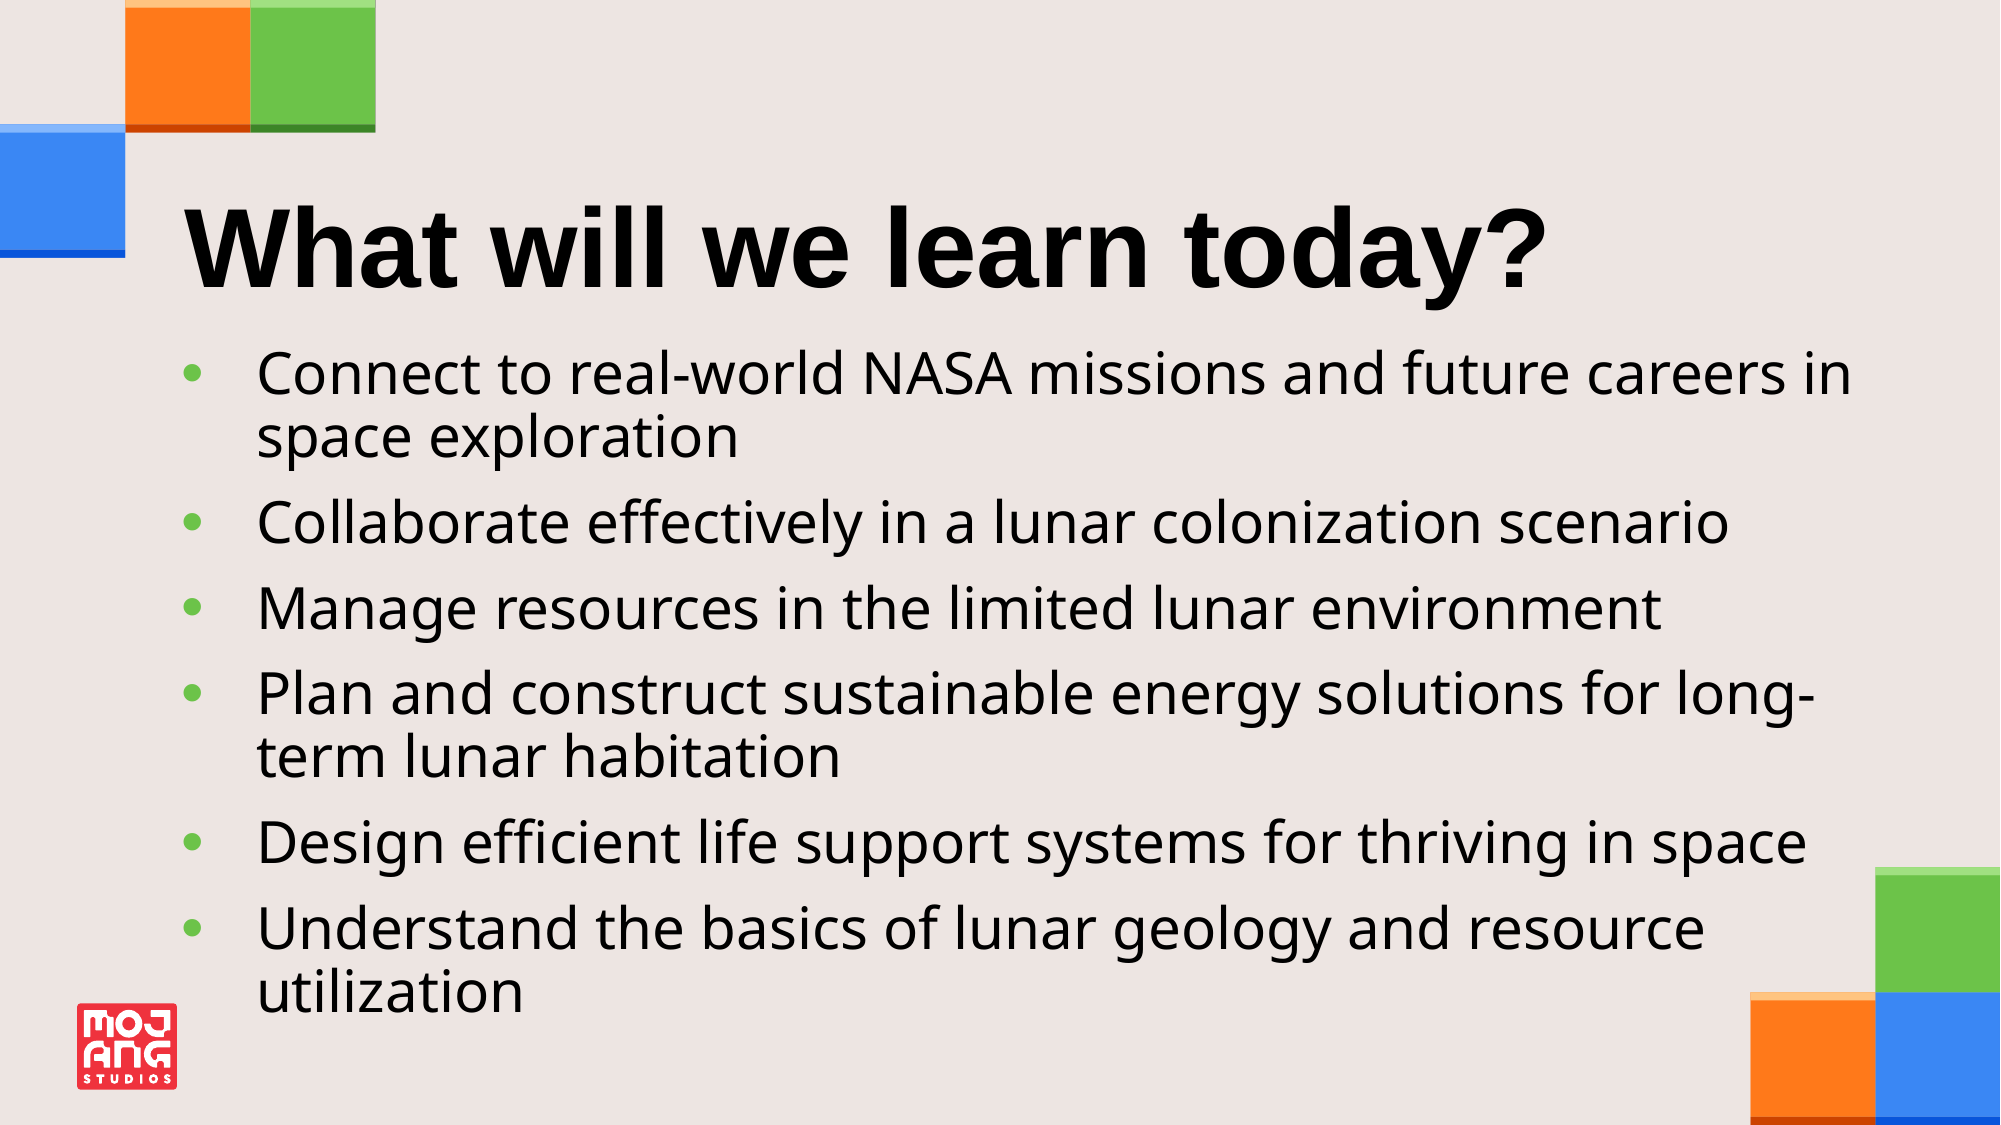

# What will we learn today?
Connect to real-world NASA missions and future careers in space exploration
Collaborate effectively in a lunar colonization scenario
Manage resources in the limited lunar environment
Plan and construct sustainable energy solutions for long-term lunar habitation
Design efficient life support systems for thriving in space
Understand the basics of lunar geology and resource utilization